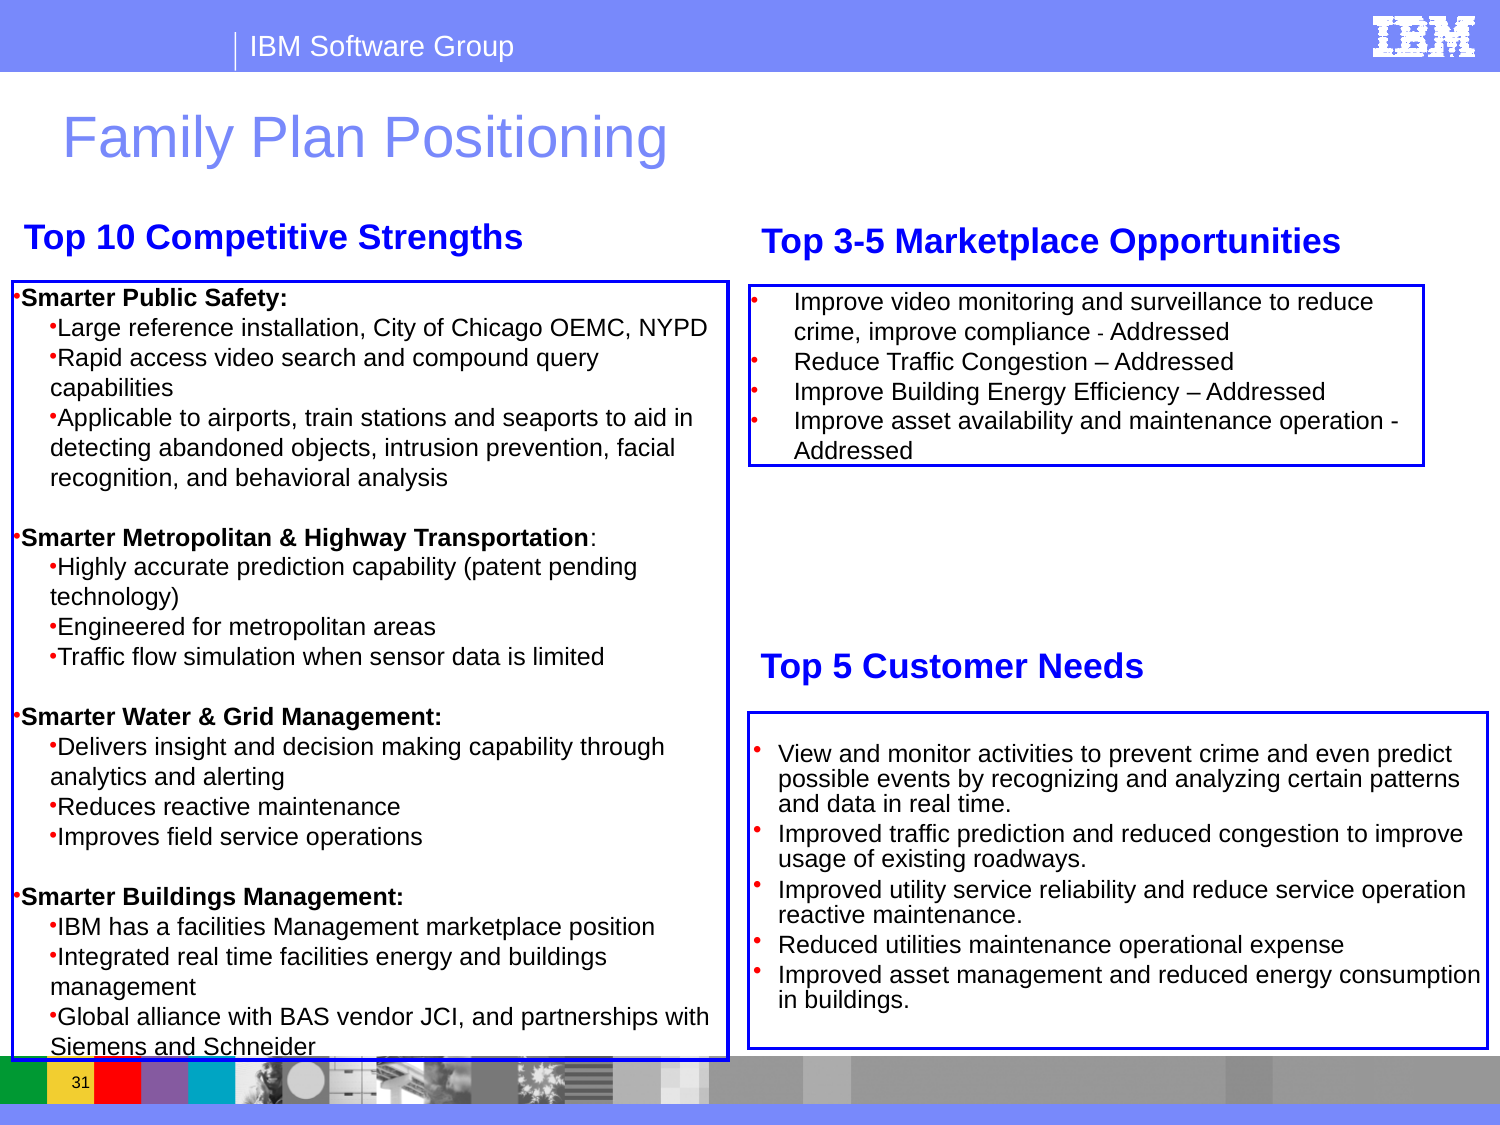

# Family Plan Positioning
Top 10 Competitive Strengths
Top 3-5 Marketplace Opportunities
Smarter Public Safety:
Large reference installation, City of Chicago OEMC, NYPD
Rapid access video search and compound query capabilities
Applicable to airports, train stations and seaports to aid in detecting abandoned objects, intrusion prevention, facial recognition, and behavioral analysis

Smarter Metropolitan & Highway Transportation:
Highly accurate prediction capability (patent pending technology)
Engineered for metropolitan areas
Traffic flow simulation when sensor data is limited

Smarter Water & Grid Management:
Delivers insight and decision making capability through analytics and alerting
Reduces reactive maintenance
Improves field service operations

Smarter Buildings Management:
IBM has a facilities Management marketplace position
Integrated real time facilities energy and buildings management
Global alliance with BAS vendor JCI, and partnerships with Siemens and Schneider
Improve video monitoring and surveillance to reduce crime, improve compliance - Addressed
Reduce Traffic Congestion – Addressed
Improve Building Energy Efficiency – Addressed
Improve asset availability and maintenance operation - Addressed
Top 5 Customer Needs

View and monitor activities to prevent crime and even predict possible events by recognizing and analyzing certain patterns and data in real time.
Improved traffic prediction and reduced congestion to improve usage of existing roadways.
Improved utility service reliability and reduce service operation reactive maintenance.
Reduced utilities maintenance operational expense
Improved asset management and reduced energy consumption in buildings.

31